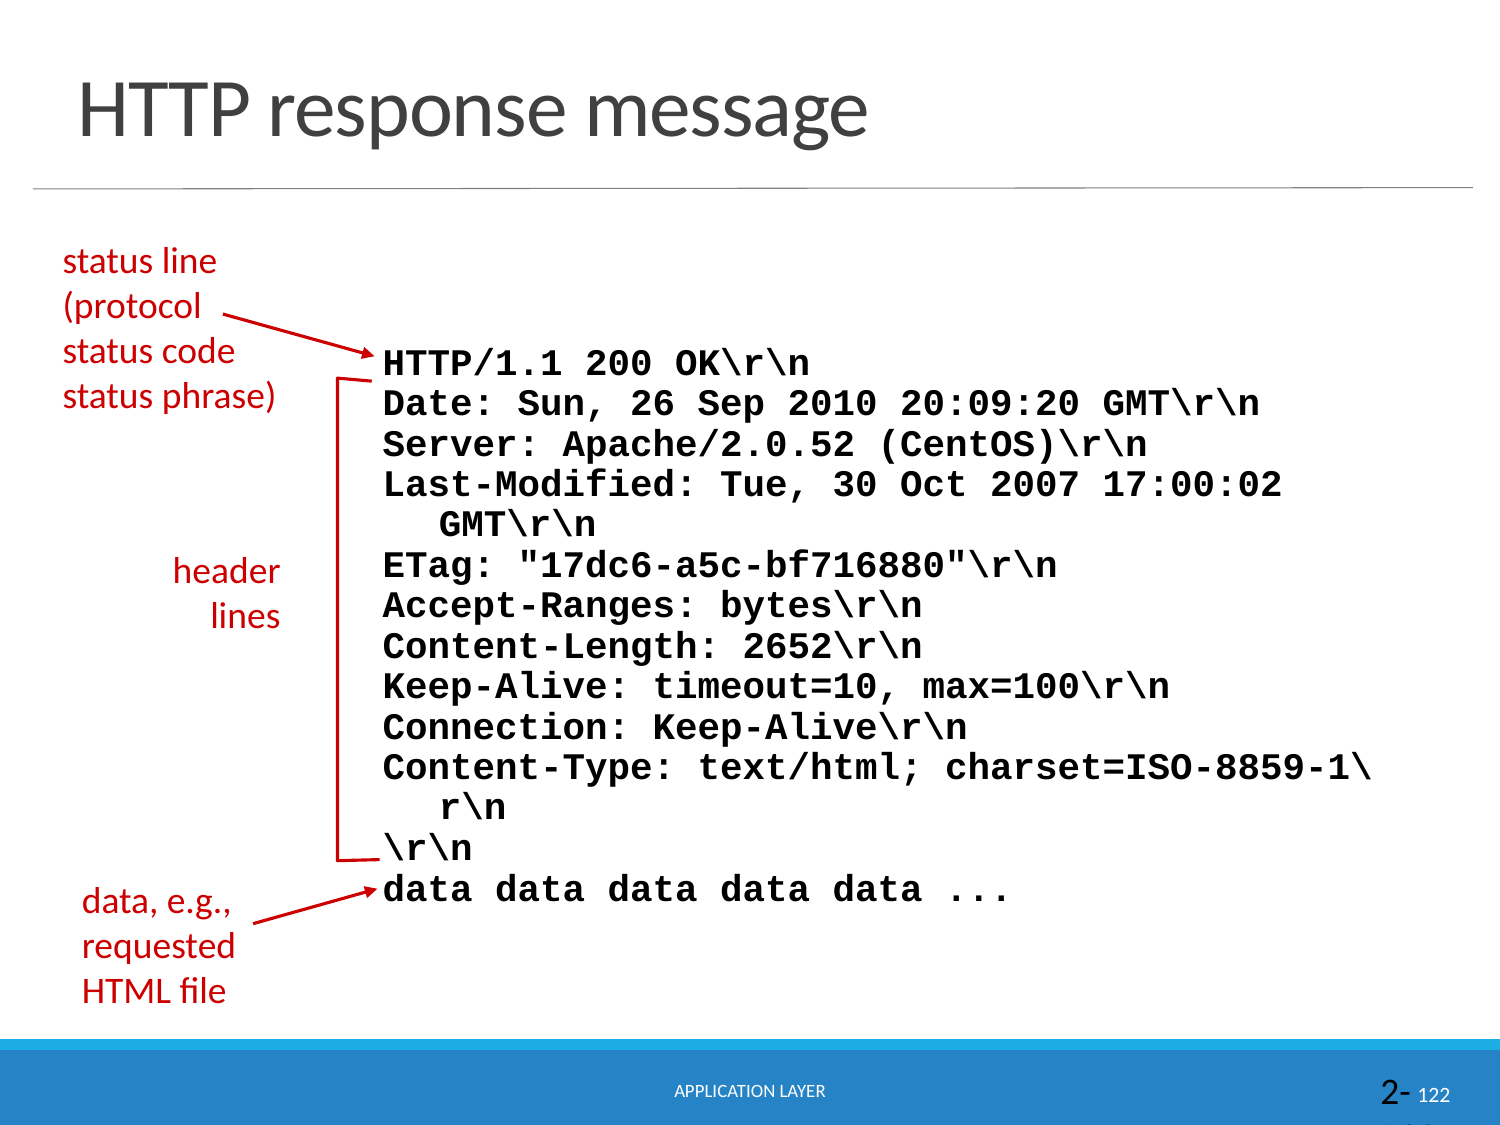

# HTTP response message
status line
(protocol
status code
status phrase)

HTTP/1.1 200 OK\r\n
Date: Sun, 26 Sep 2010 20:09:20 GMT\r\n
Server: Apache/2.0.52 (CentOS)\r\n
Last-Modified: Tue, 30 Oct 2007 17:00:02 GMT\r\n
ETag: "17dc6-a5c-bf716880"\r\n
Accept-Ranges: bytes\r\n
Content-Length: 2652\r\n
Keep-Alive: timeout=10, max=100\r\n
Connection: Keep-Alive\r\n
Content-Type: text/html; charset=ISO-8859-1\r\n
\r\n
data data data data data ...

header
 lines
data, e.g.,
requested
HTML file

Application Layer
2-122